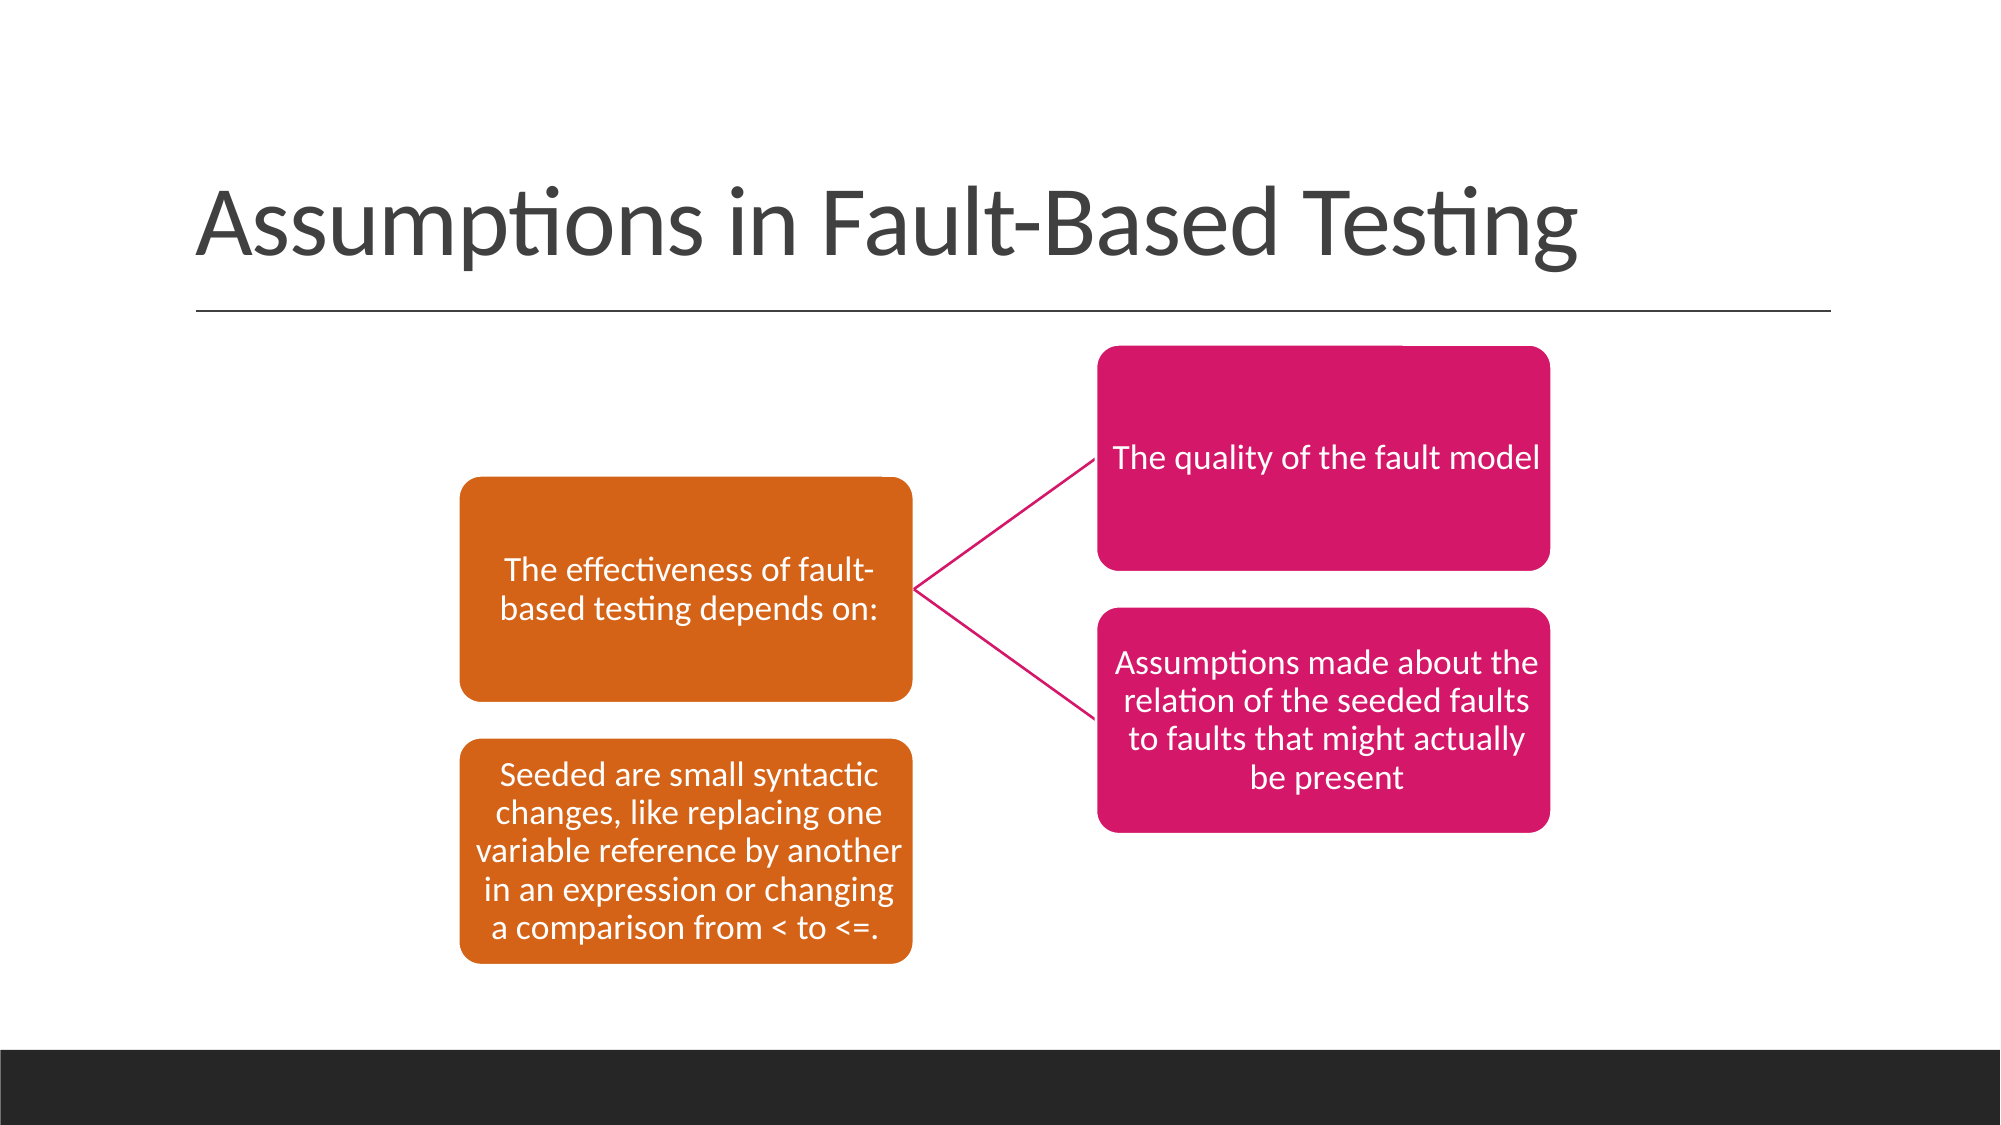

# Assumptions in Fault-Based Testing
The effectiveness of fault-based testing depends on:

The quality of the fault model

Assumptions made about the relation of the seeded faults to faults that might actually be present
Seeded are small syntactic changes, like replacing one variable reference by another in an expression or changing a comparison from < to <=.